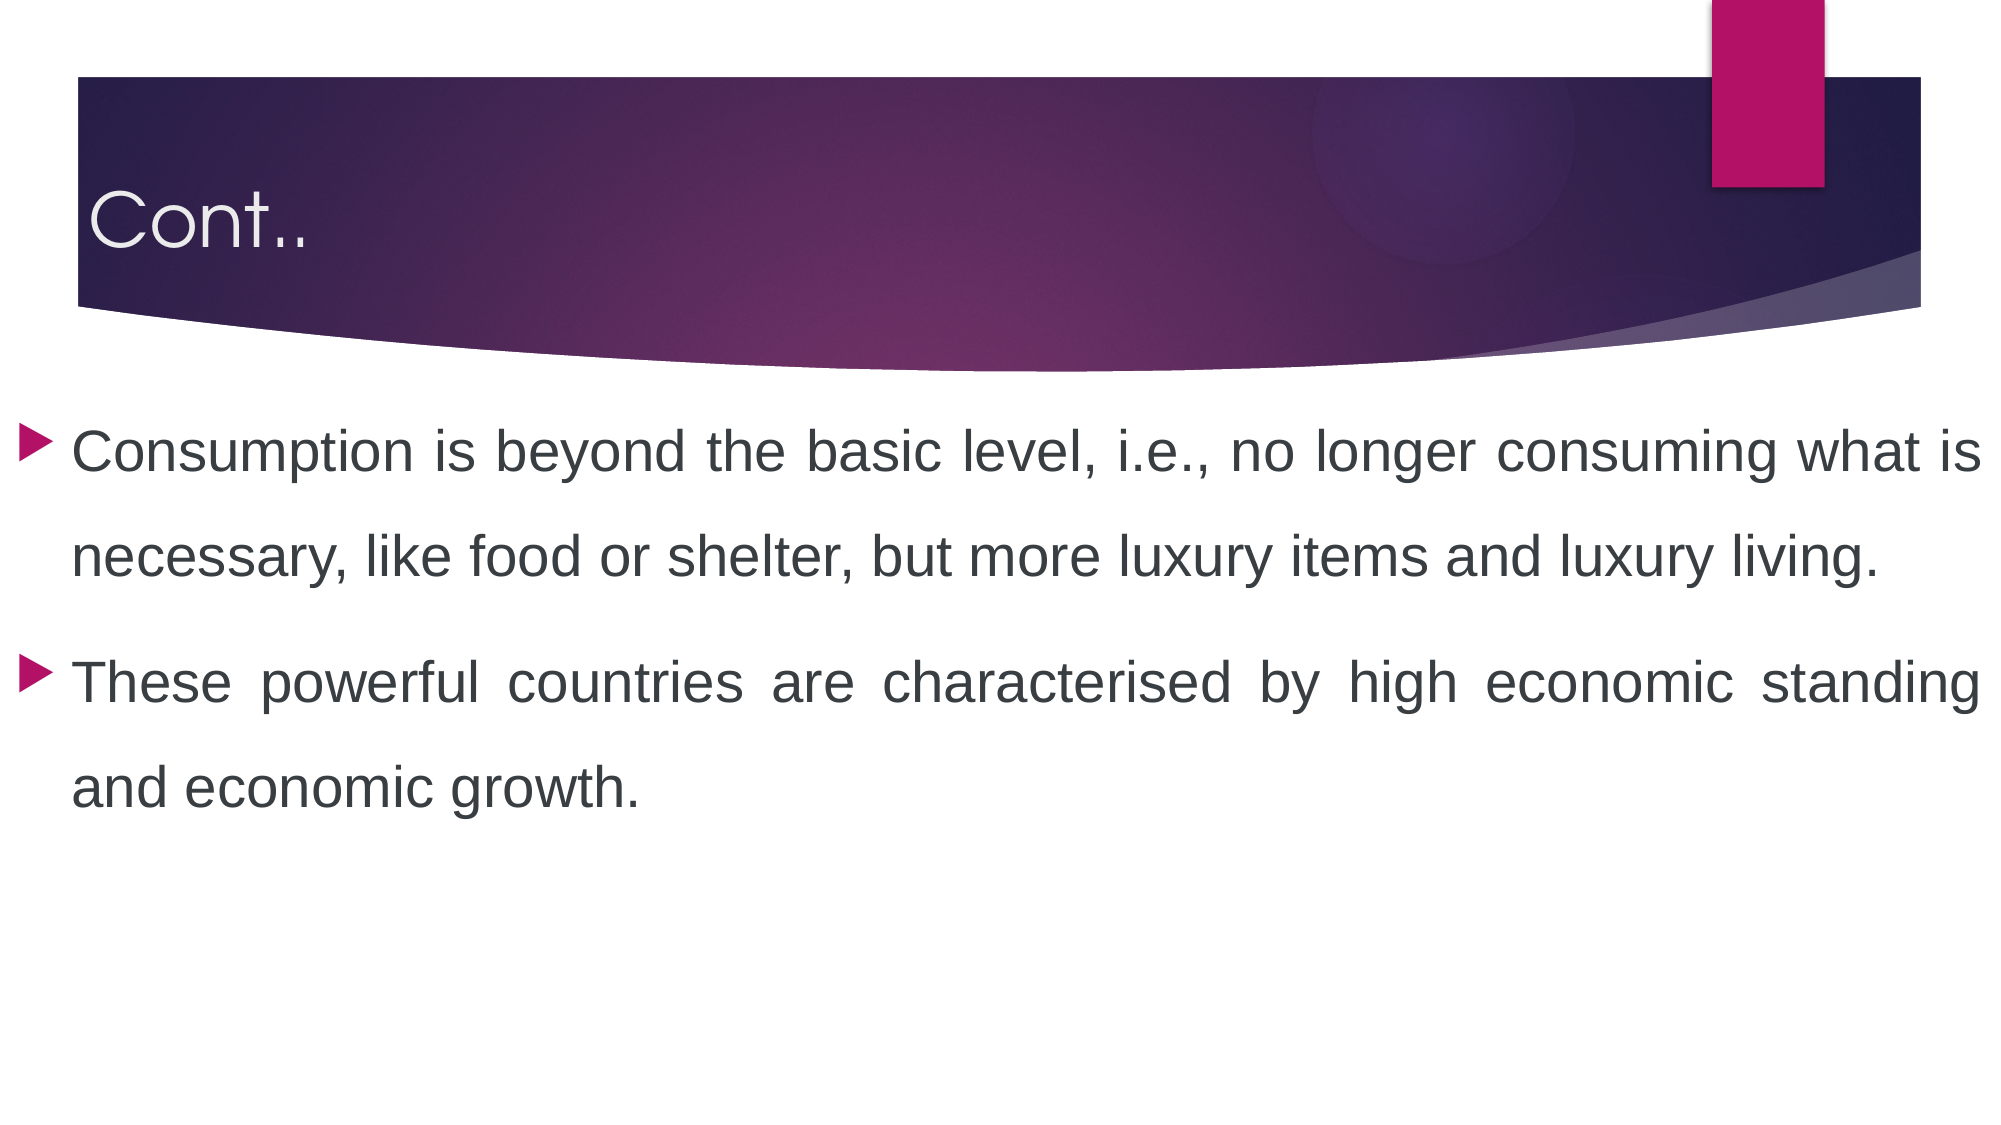

# Cont..
Consumption is beyond the basic level, i.e., no longer consuming what is necessary, like food or shelter, but more luxury items and luxury living.
These powerful countries are characterised by high economic standing and economic growth.